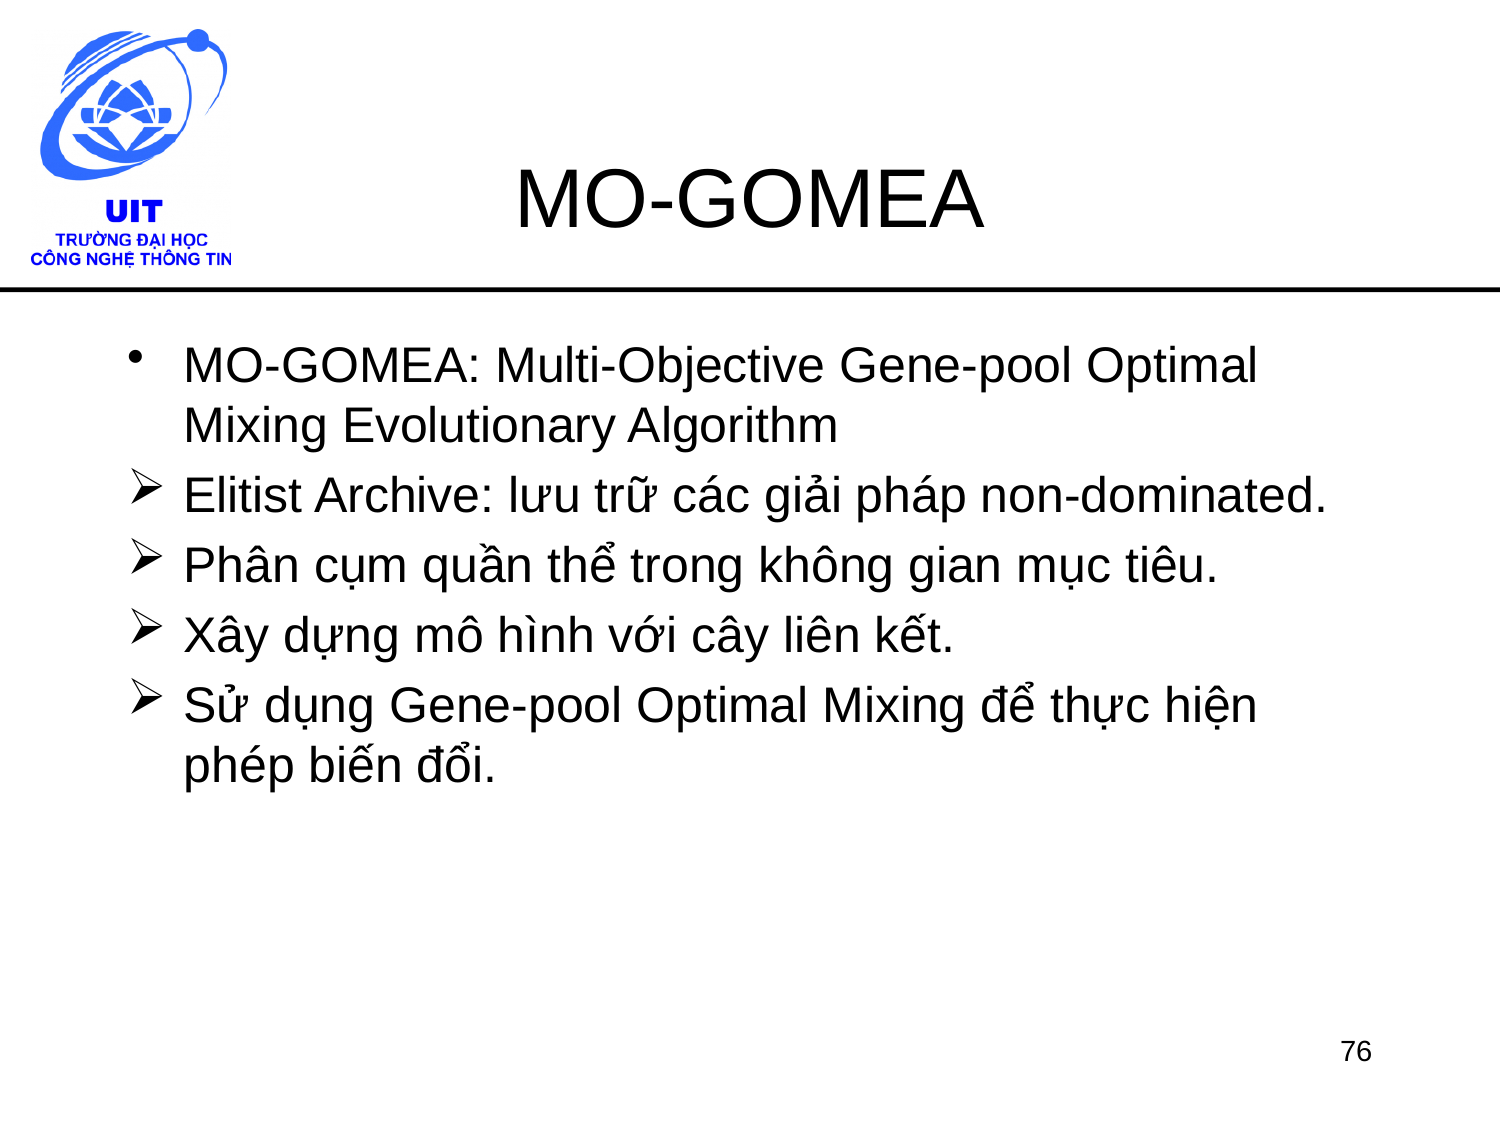

# MO-GOMEA
MO-GOMEA: Multi-Objective Gene-pool Optimal Mixing Evolutionary Algorithm
Elitist Archive: lưu trữ các giải pháp non-dominated.
Phân cụm quần thể trong không gian mục tiêu.
Xây dựng mô hình với cây liên kết.
Sử dụng Gene-pool Optimal Mixing để thực hiện phép biến đổi.

76